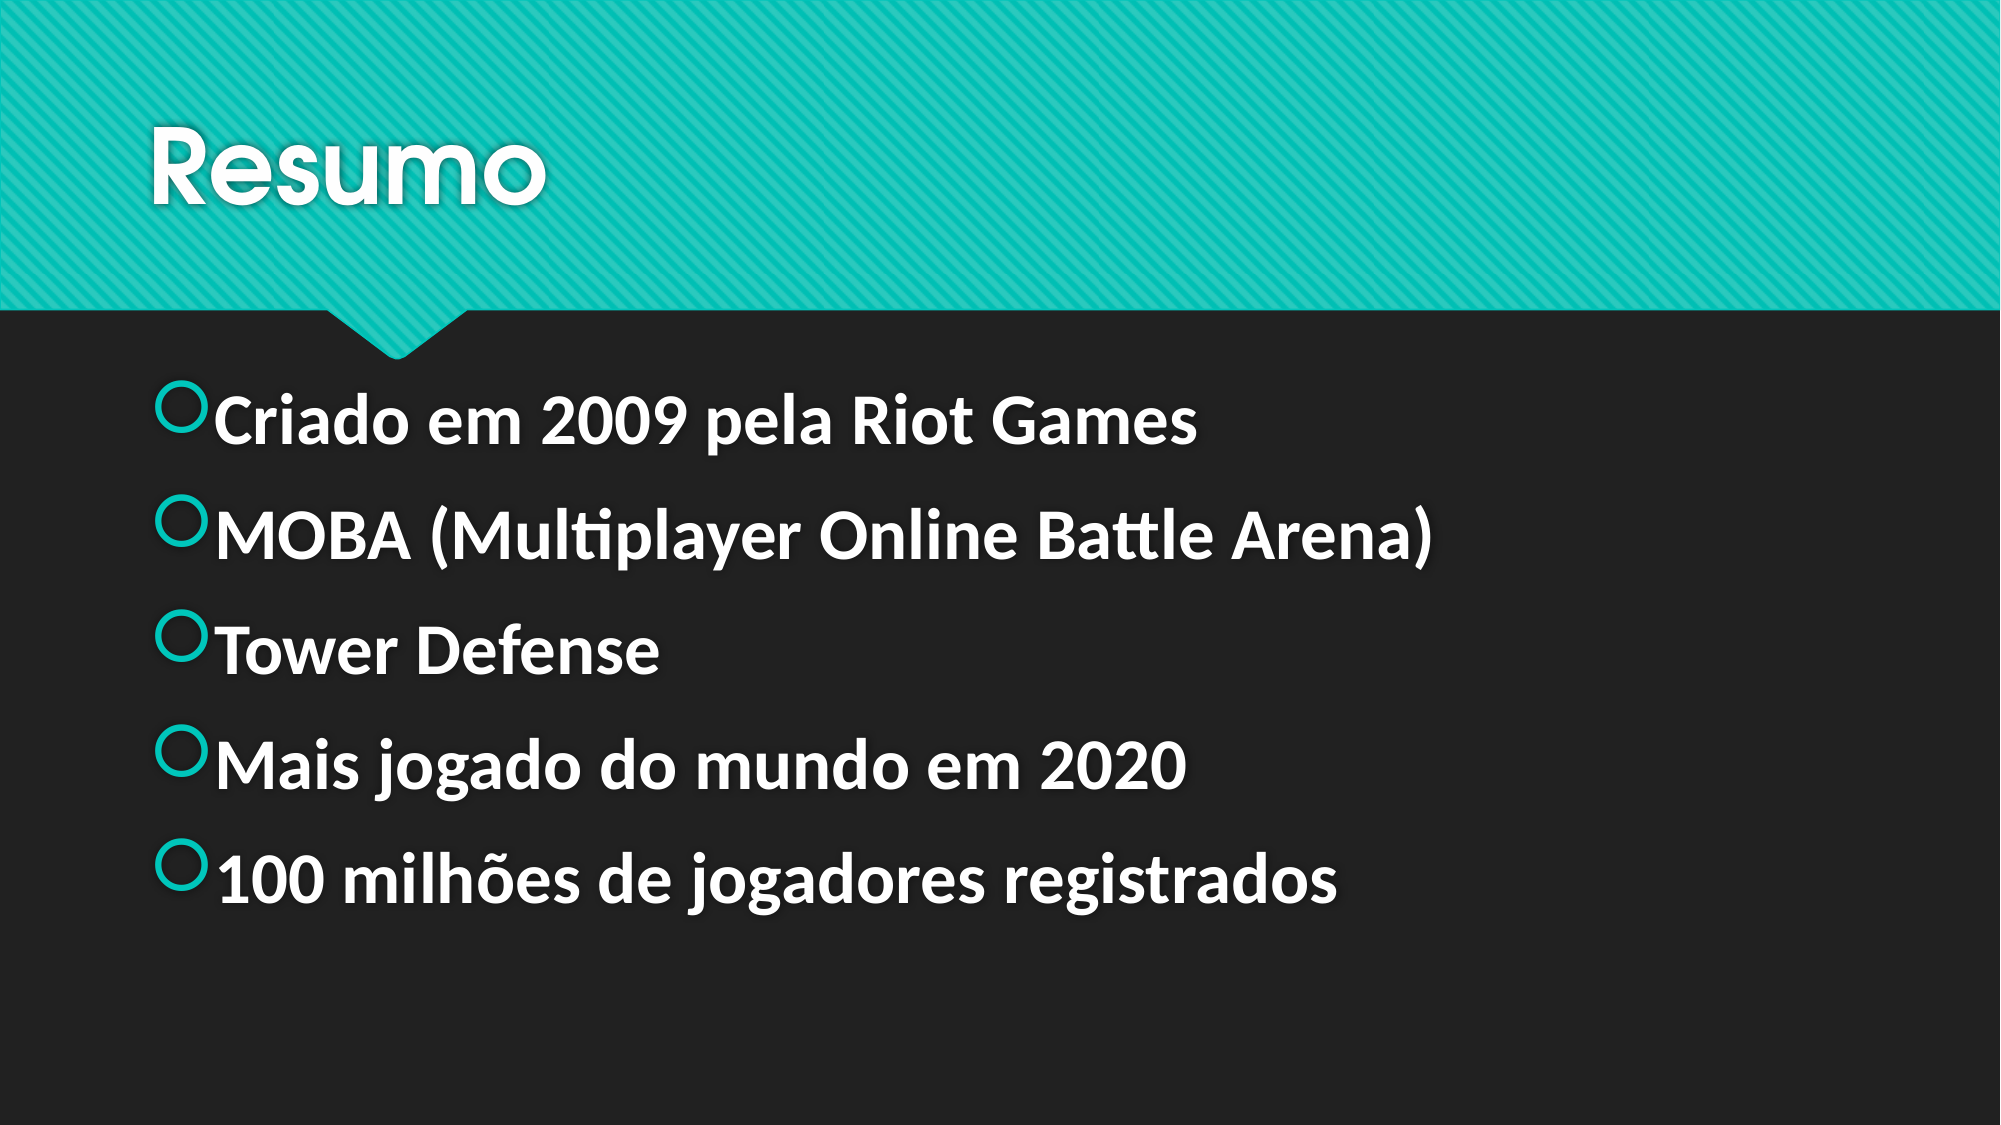

# Resumo
Criado em 2009 pela Riot Games
MOBA (Multiplayer Online Battle Arena)
Tower Defense
Mais jogado do mundo em 2020
100 milhões de jogadores registrados